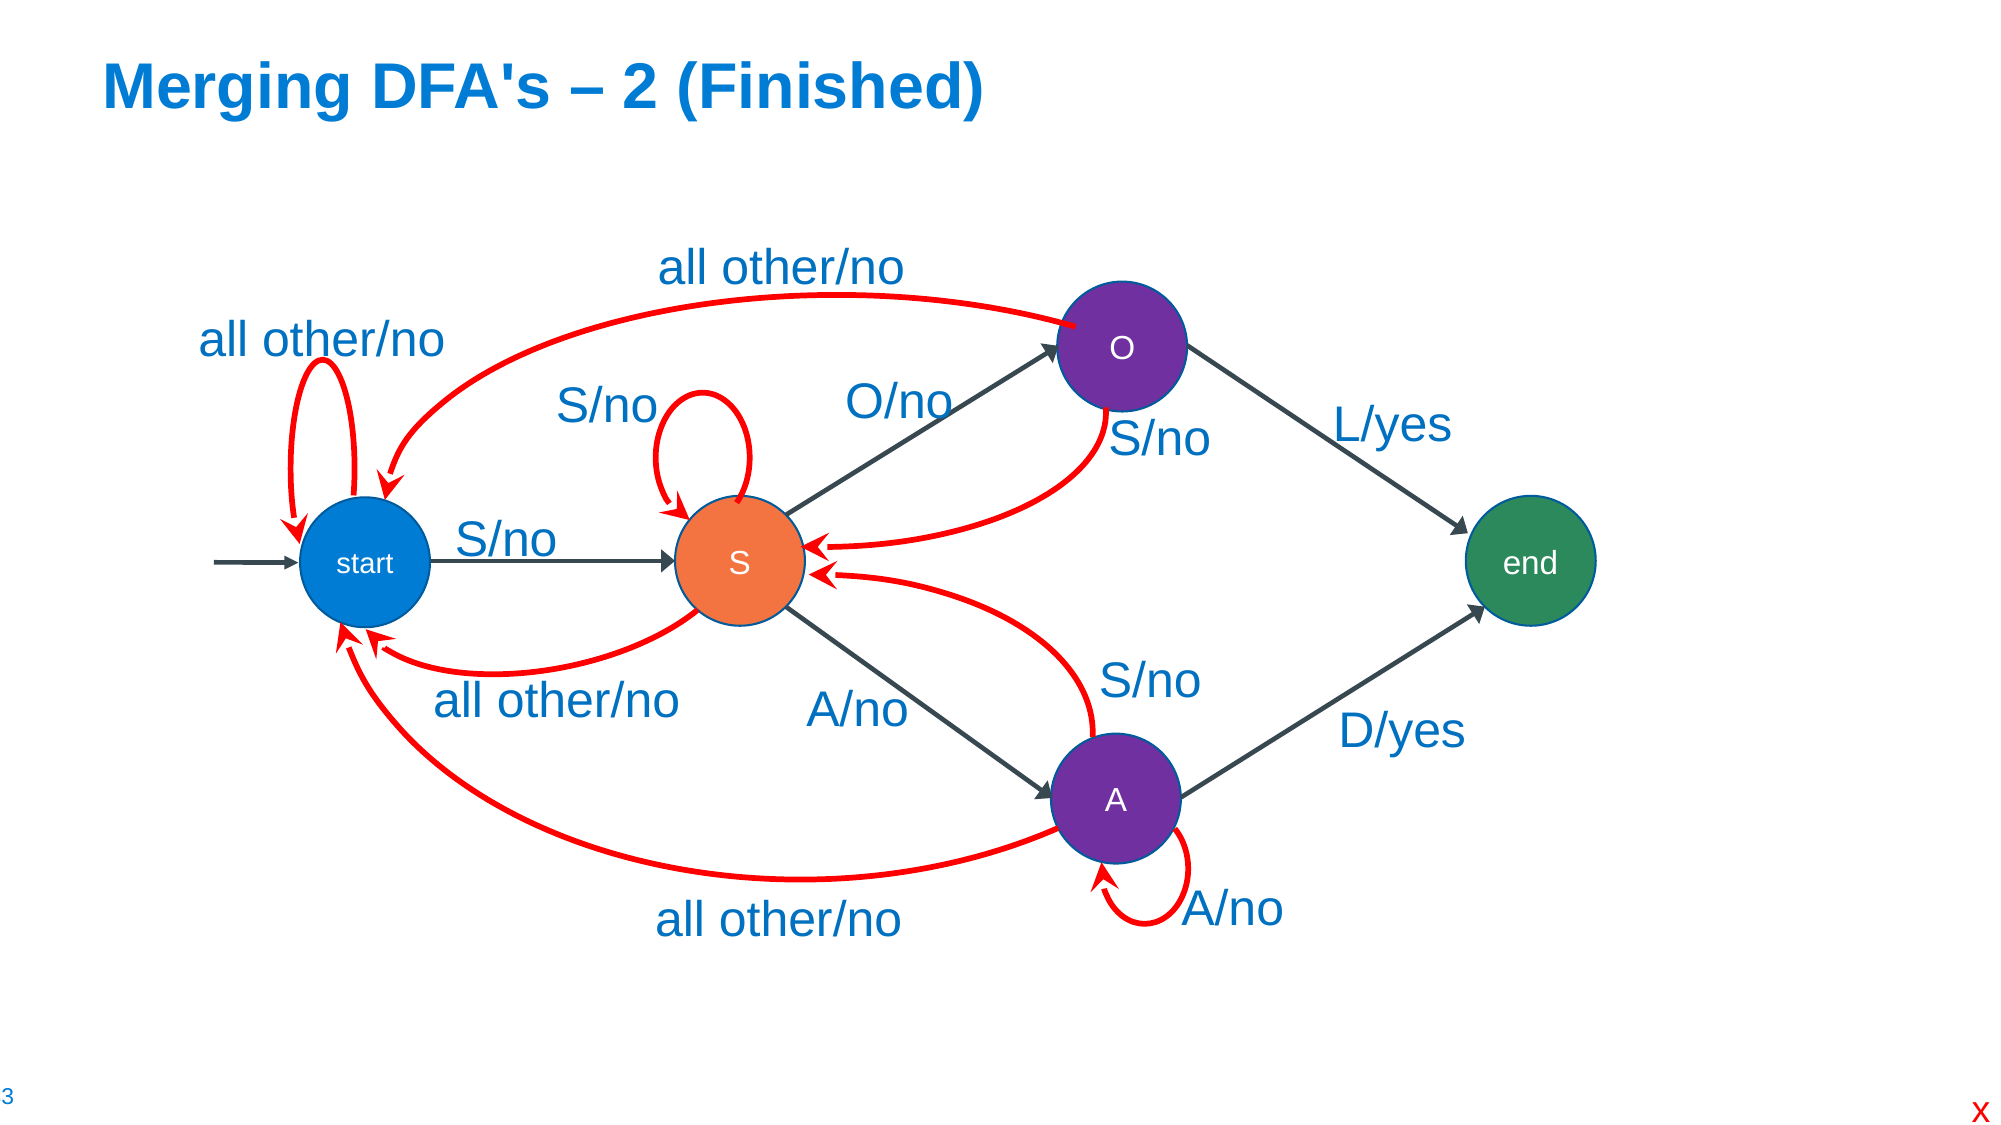

# Merging DFA's – 2 (Finished)
all other/no

all other/no

S/no

S/no

all other/no
O
O/no
L/yes
S
end
start
S/no

all other/no

S/no
A/no
A
D/yes

A/no
x